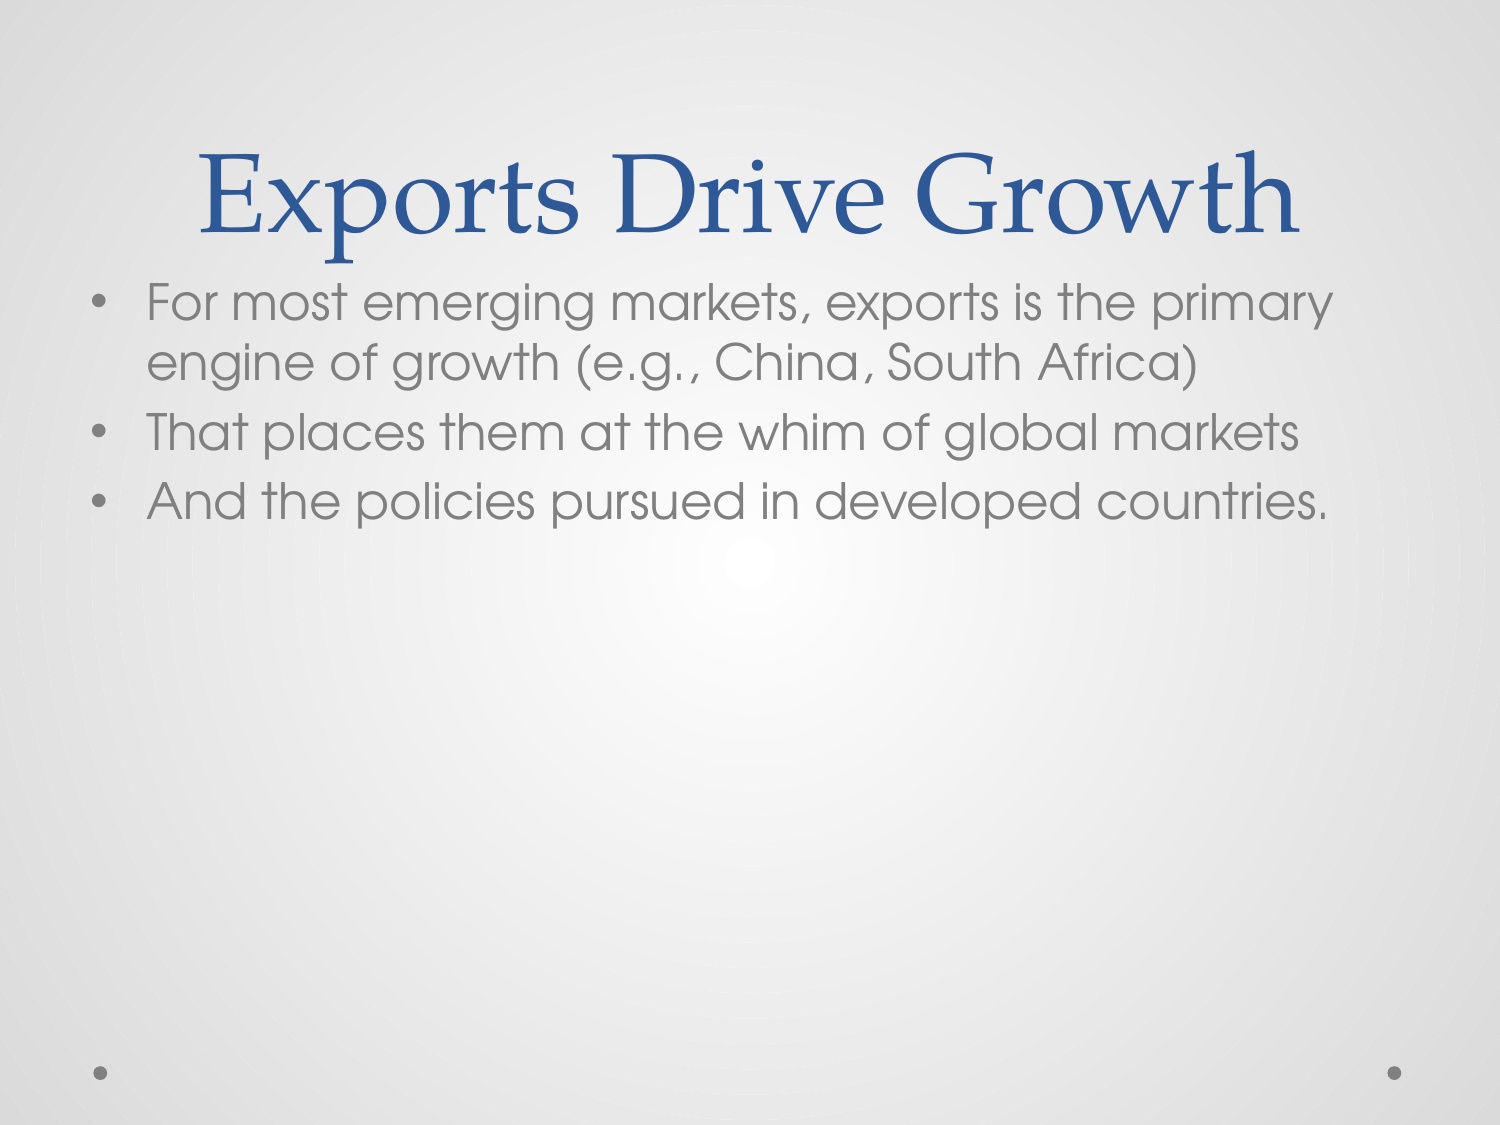

# Exports Drive Growth
For most emerging markets, exports is the primary engine of growth (e.g., China, South Africa)
That places them at the whim of global markets
And the policies pursued in developed countries.